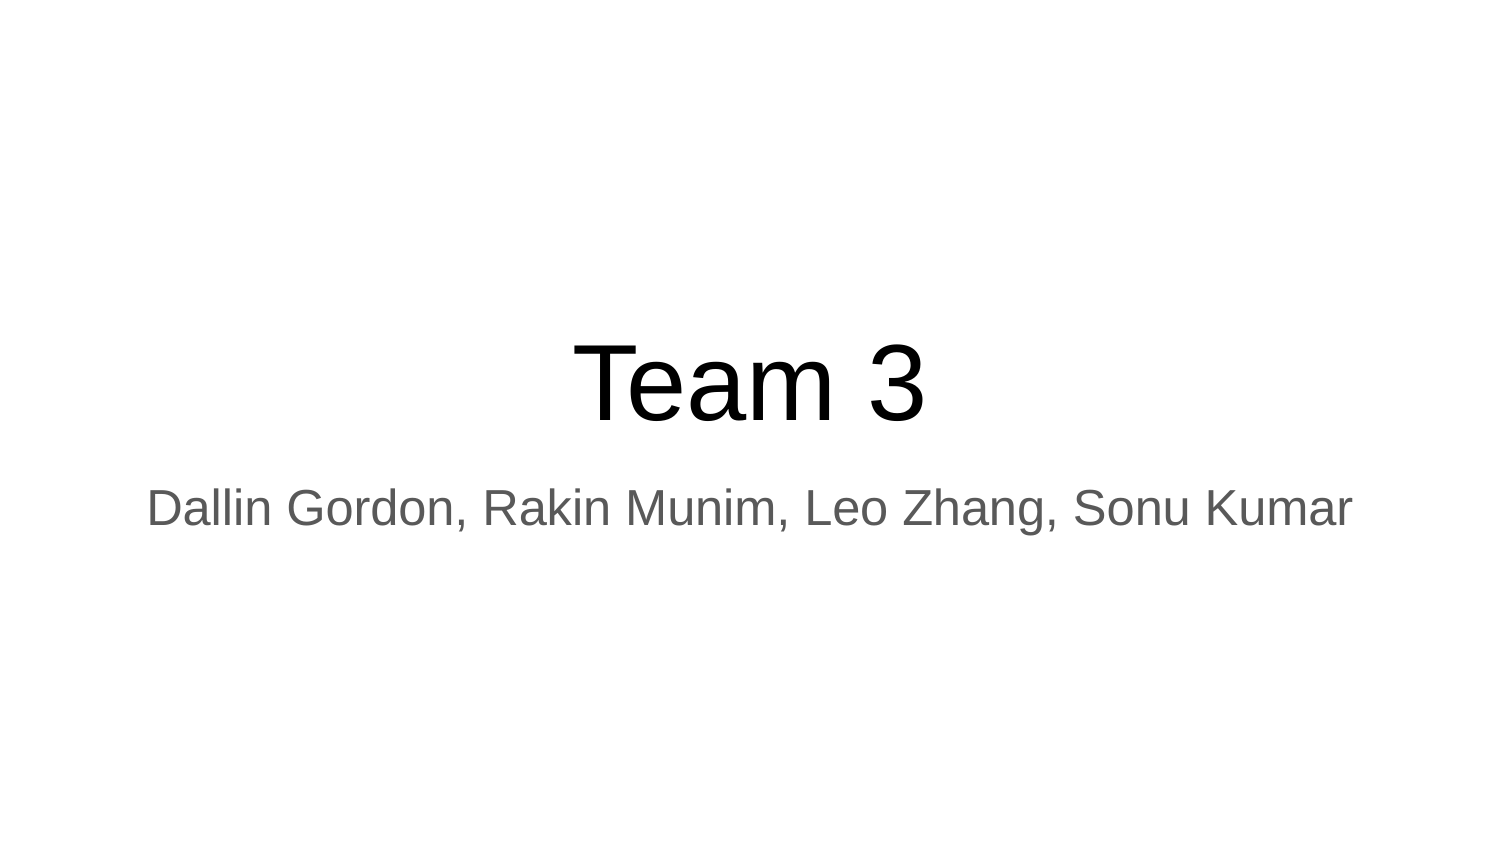

# Team 3
Dallin Gordon, Rakin Munim, Leo Zhang, Sonu Kumar